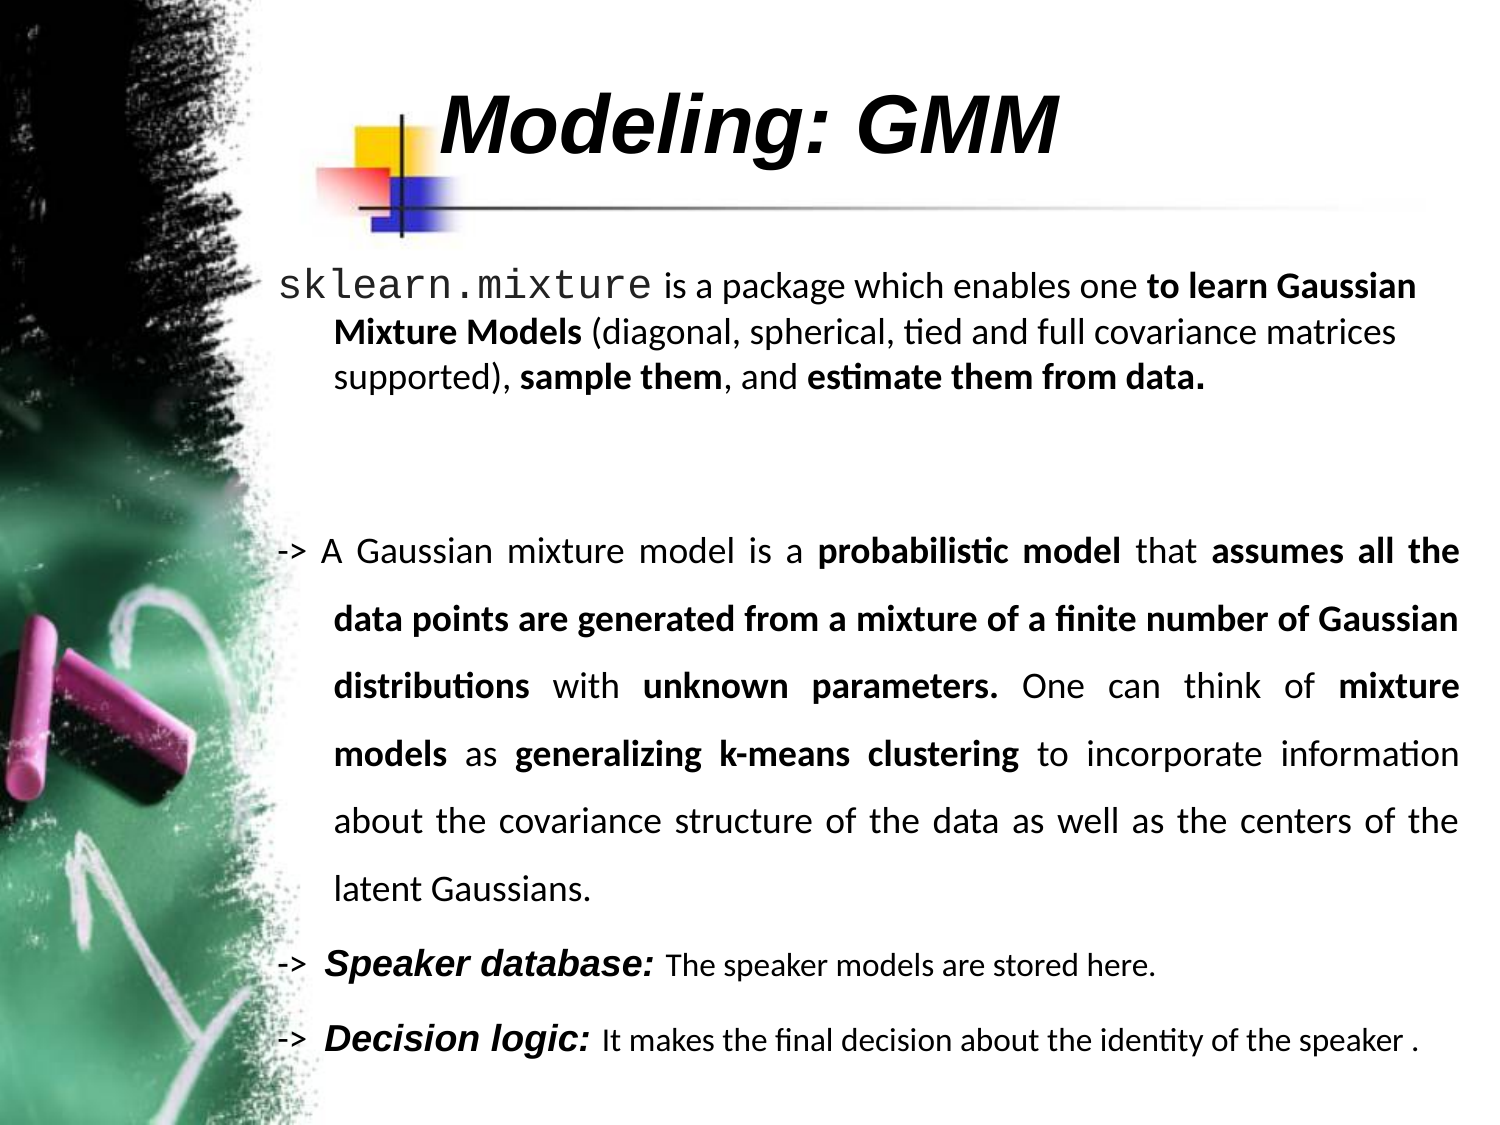

Modeling: GMM
sklearn.mixture is a package which enables one to learn Gaussian Mixture Models (diagonal, spherical, tied and full covariance matrices supported), sample them, and estimate them from data.

-> A Gaussian mixture model is a probabilistic model that assumes all the data points are generated from a mixture of a finite number of Gaussian distributions with unknown parameters. One can think of mixture models as generalizing k-means clustering to incorporate information about the covariance structure of the data as well as the centers of the latent Gaussians.
->  Speaker database: The speaker models are stored here.
->  Decision logic: It makes the final decision about the identity of the speaker .